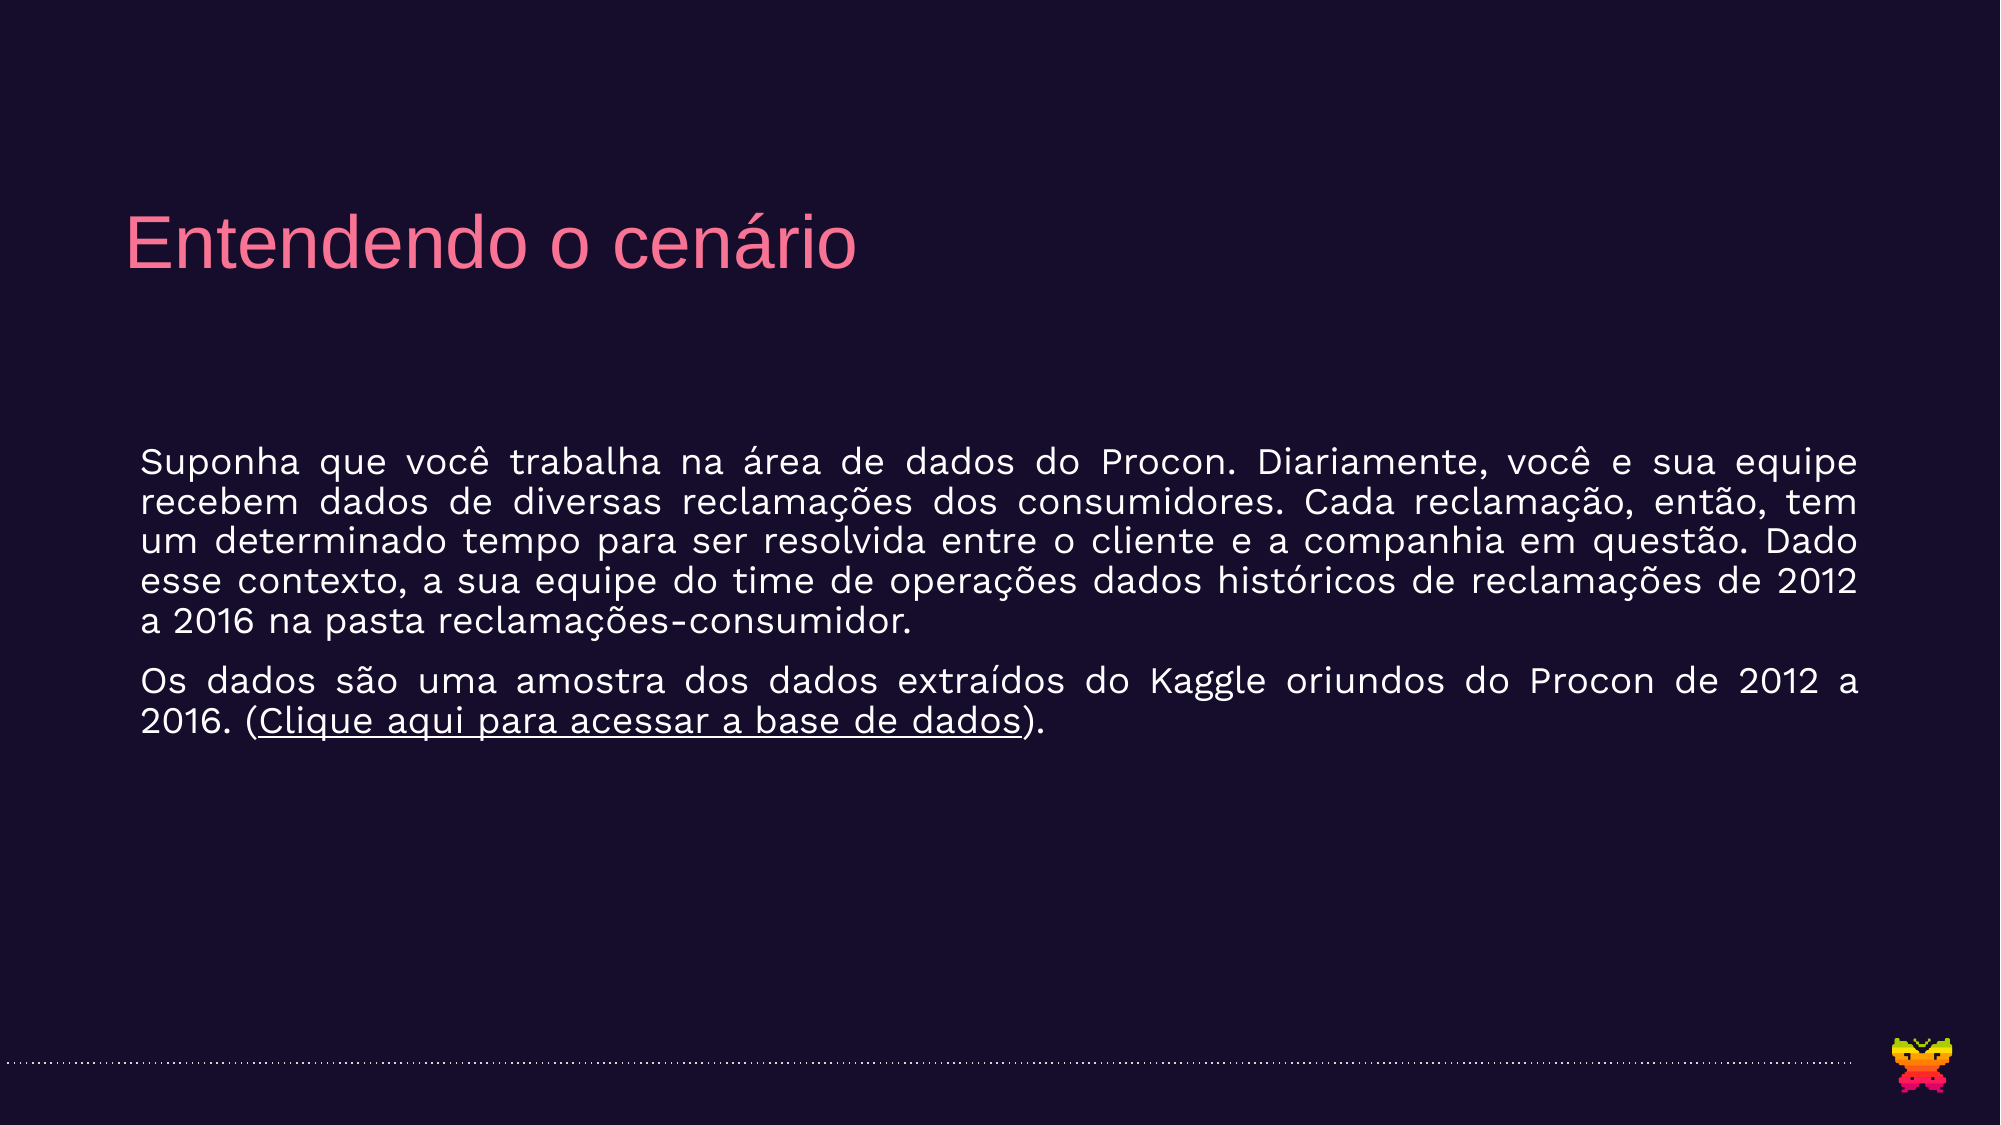

# Entendendo o cenário
Suponha que você trabalha na área de dados do Procon. Diariamente, você e sua equipe recebem dados de diversas reclamações dos consumidores. Cada reclamação, então, tem um determinado tempo para ser resolvida entre o cliente e a companhia em questão. Dado esse contexto, a sua equipe do time de operações dados históricos de reclamações de 2012 a 2016 na pasta reclamações-consumidor.
Os dados são uma amostra dos dados extraídos do Kaggle oriundos do Procon de 2012 a 2016. (Clique aqui para acessar a base de dados).